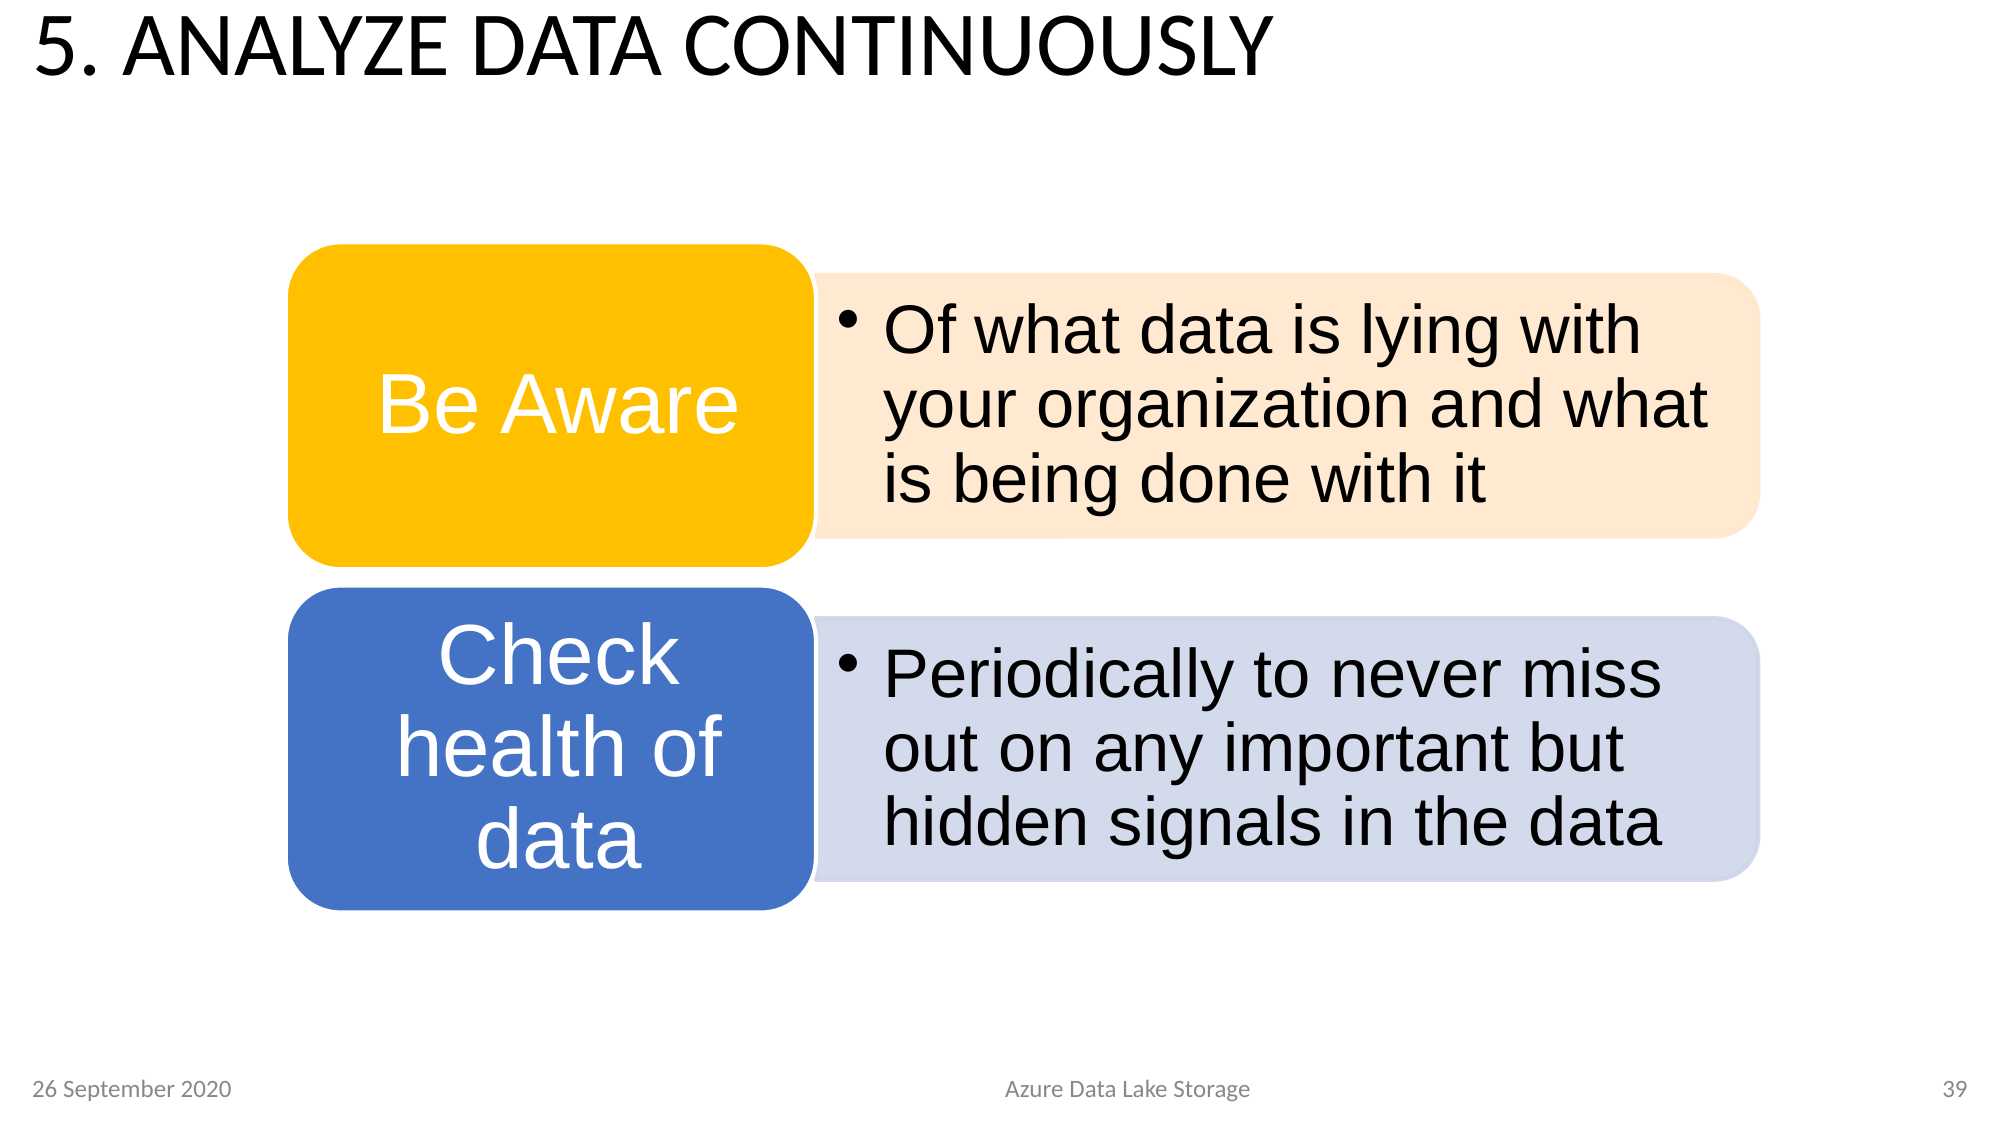

# 5. ANALYZE DATA CONTINUOUSLY
Of what data is lying with your organization and what is being done with it
Be Aware
Periodically to never miss out on any important but hidden signals in the data
Check health of data
26 September 2020
Azure Data Lake Storage
39